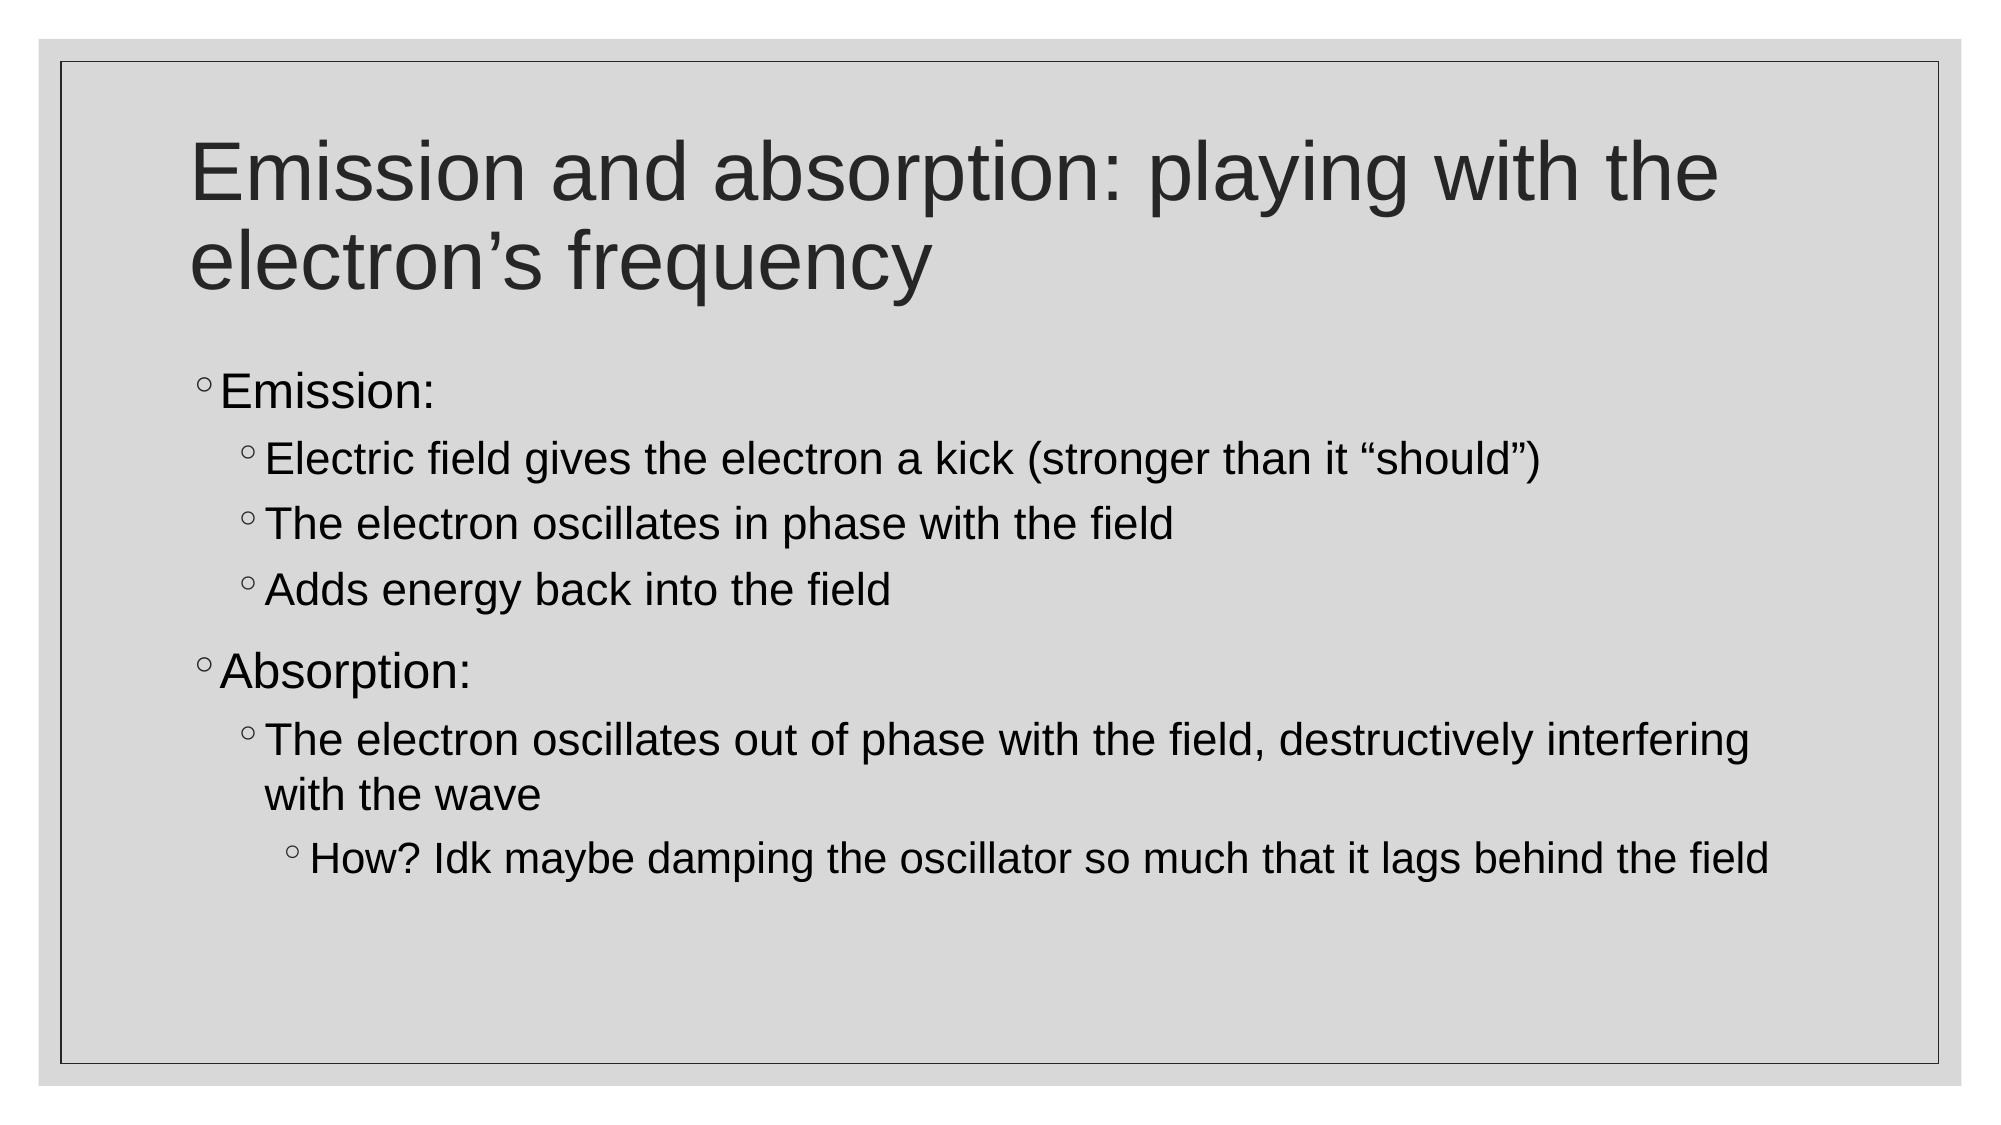

# Emission and absorption: playing with the electron’s frequency
Emission:
Electric field gives the electron a kick (stronger than it “should”)
The electron oscillates in phase with the field
Adds energy back into the field
Absorption:
The electron oscillates out of phase with the field, destructively interfering with the wave
How? Idk maybe damping the oscillator so much that it lags behind the field